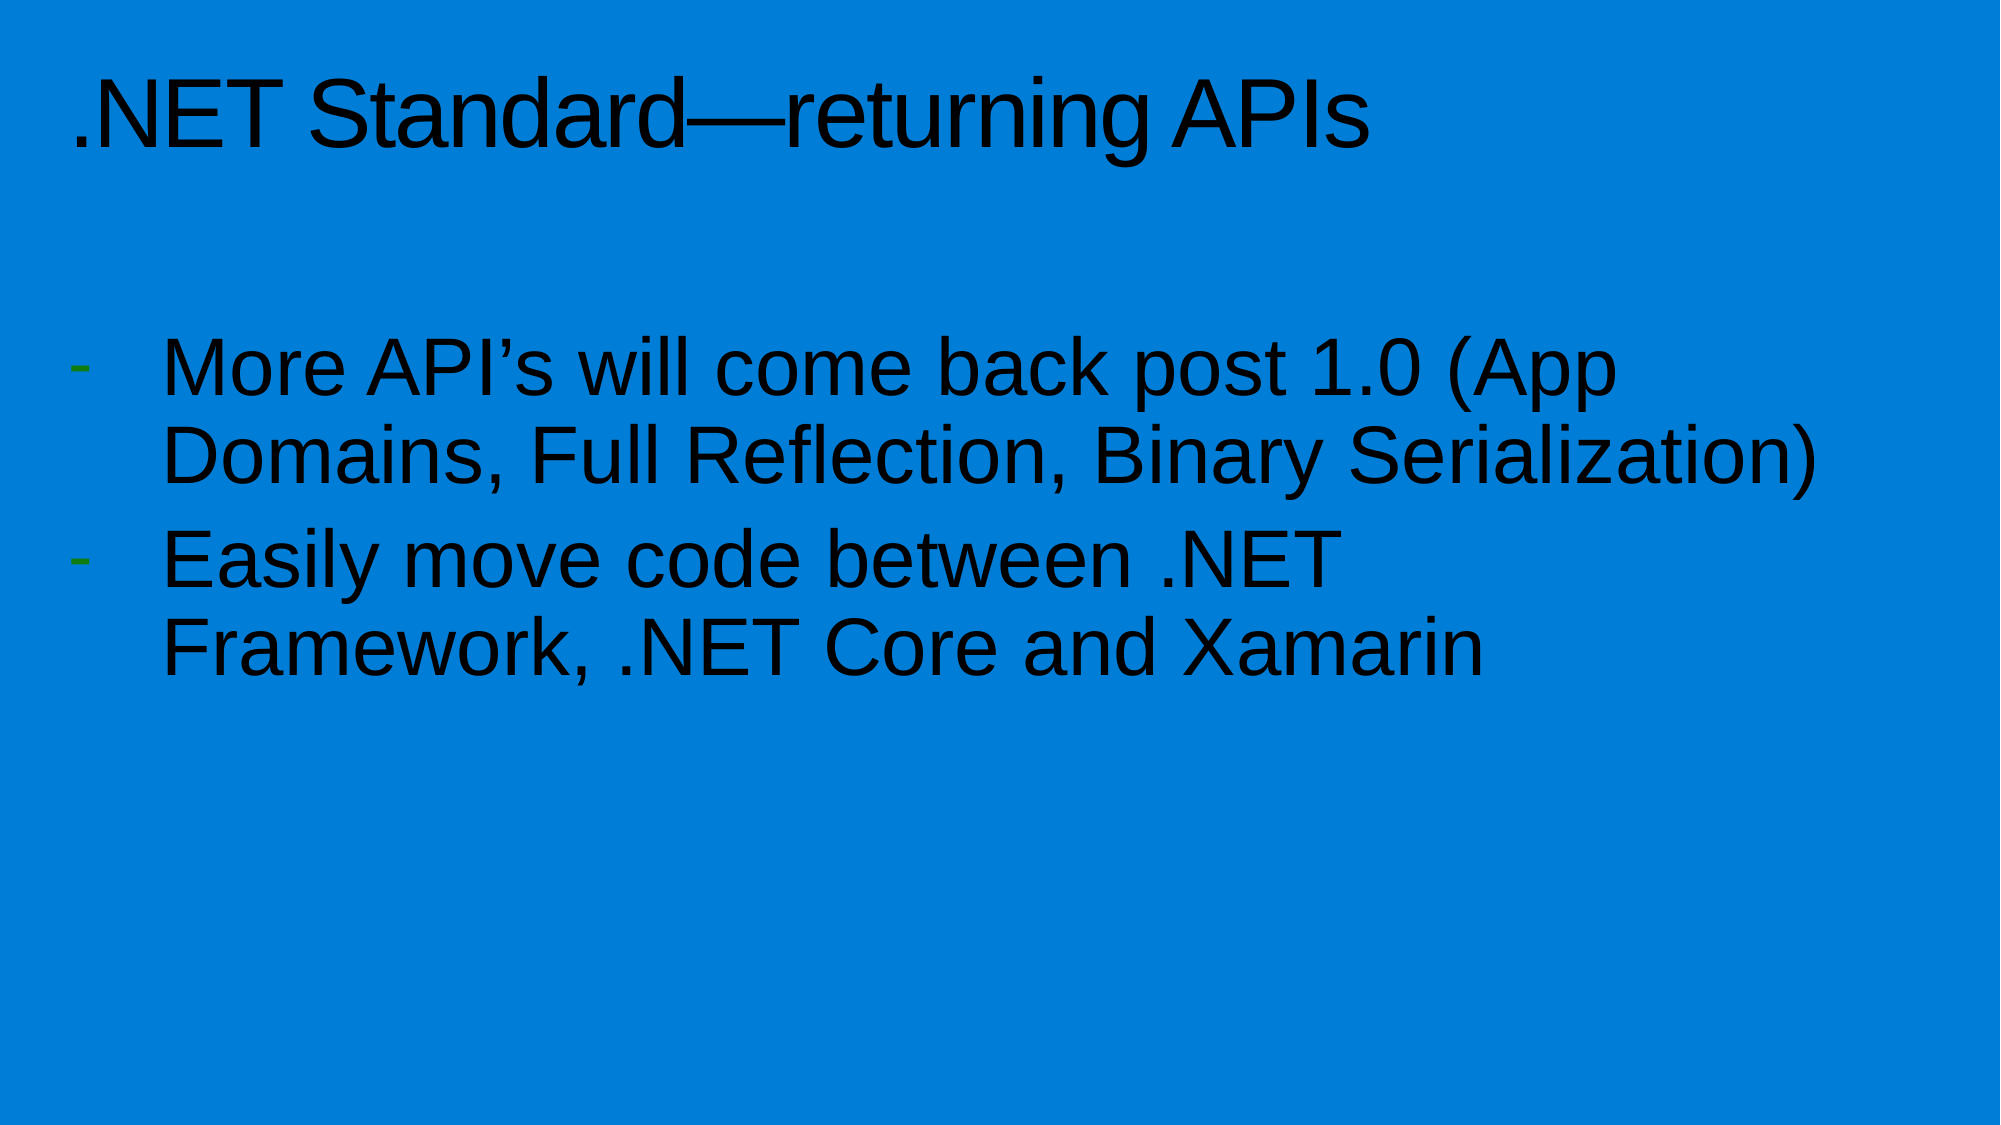

# .NET Standard—returning APIs

More API’s will come back post 1.0 (App Domains, Full Reflection, Binary Serialization)
Easily move code between .NET Framework, .NET Core and Xamarin